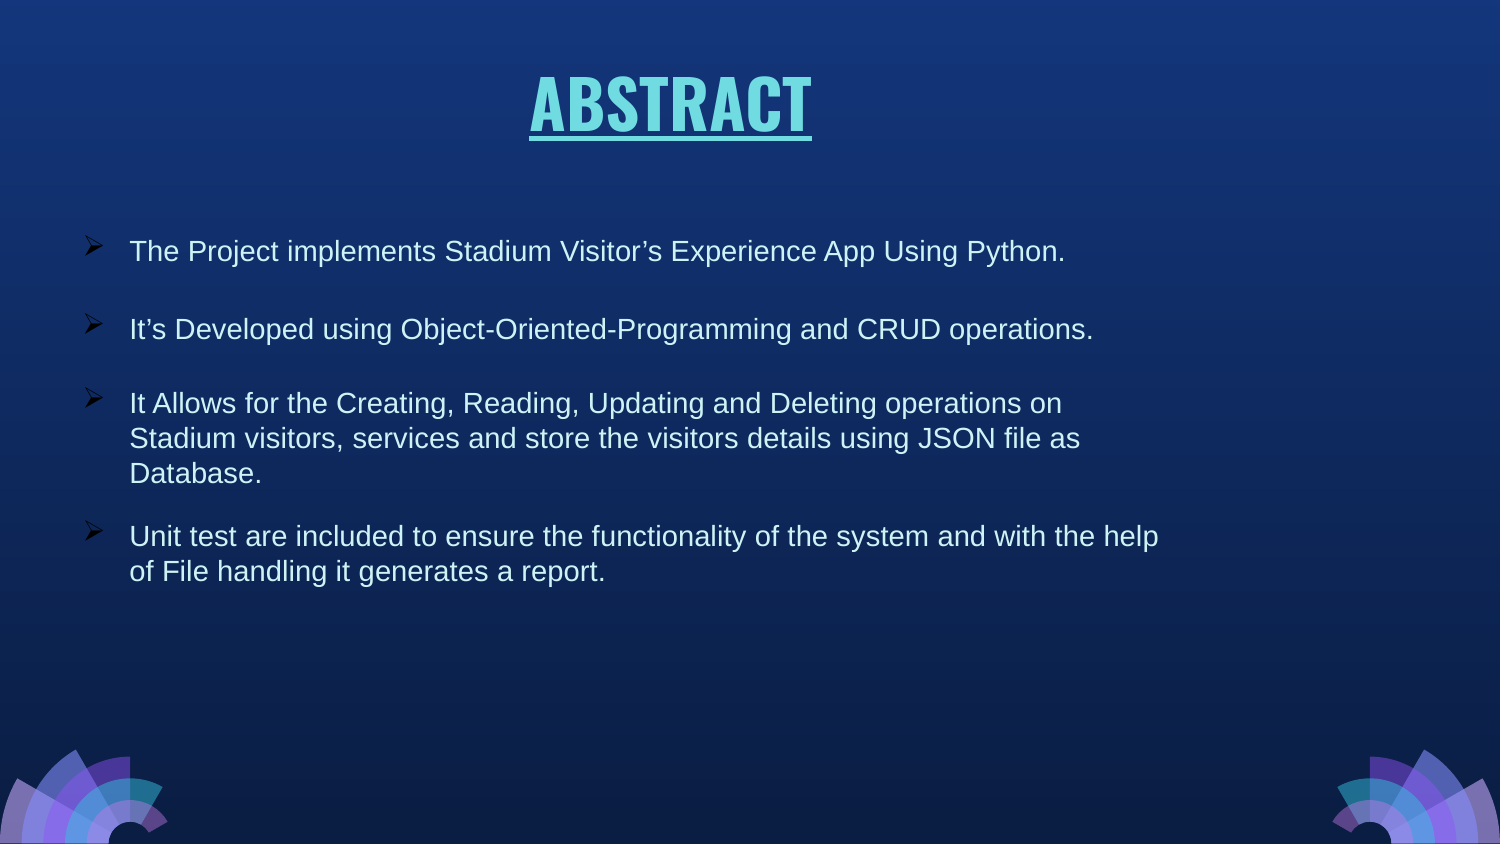

# ABSTRACT
The Project implements Stadium Visitor’s Experience App Using Python.
It’s Developed using Object-Oriented-Programming and CRUD operations.
It Allows for the Creating, Reading, Updating and Deleting operations on Stadium visitors, services and store the visitors details using JSON file as Database.
Unit test are included to ensure the functionality of the system and with the help of File handling it generates a report.